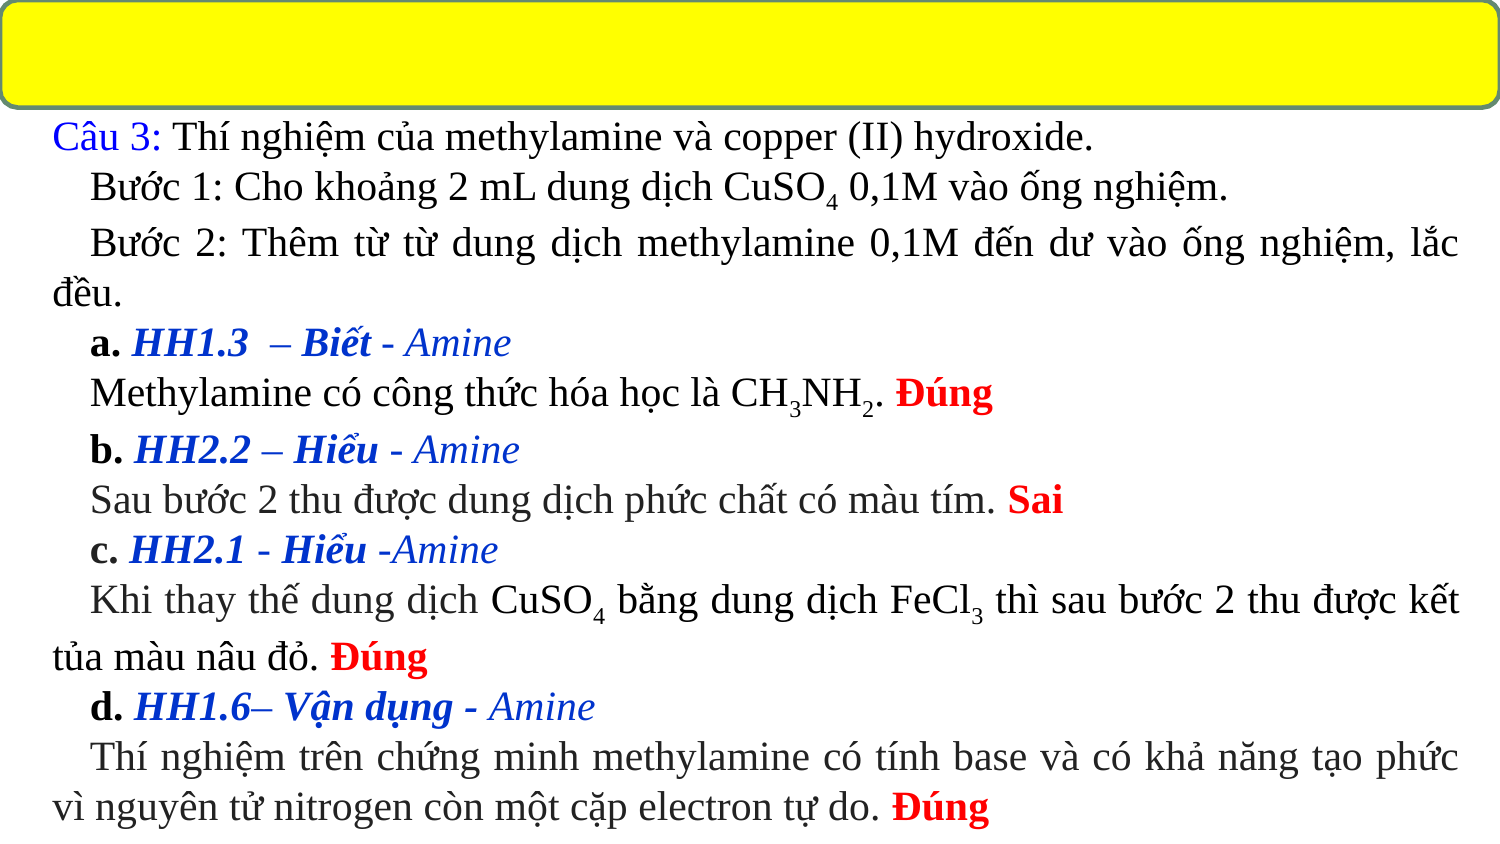

Câu 3: Thí nghiệm của methylamine và copper (II) hydroxide.
	Bước 1: Cho khoảng 2 mL dung dịch CuSO4 0,1M vào ống nghiệm.
	Bước 2: Thêm từ từ dung dịch methylamine 0,1M đến dư vào ống nghiệm, lắc đều.
	a. HH1.3  – Biết - Amine
	Methylamine có công thức hóa học là CH3NH2. Đúng
	b. HH2.2 – Hiểu - Amine
	Sau bước 2 thu được dung dịch phức chất có màu tím. Sai
	c. HH2.1 - Hiểu -Amine
	Khi thay thế dung dịch CuSO4 bằng dung dịch FeCl3 thì sau bước 2 thu được kết tủa màu nâu đỏ. Đúng
	d. HH1.6– Vận dụng - Amine
	Thí nghiệm trên chứng minh methylamine có tính base và có khả năng tạo phức vì nguyên tử nitrogen còn một cặp electron tự do. Đúng